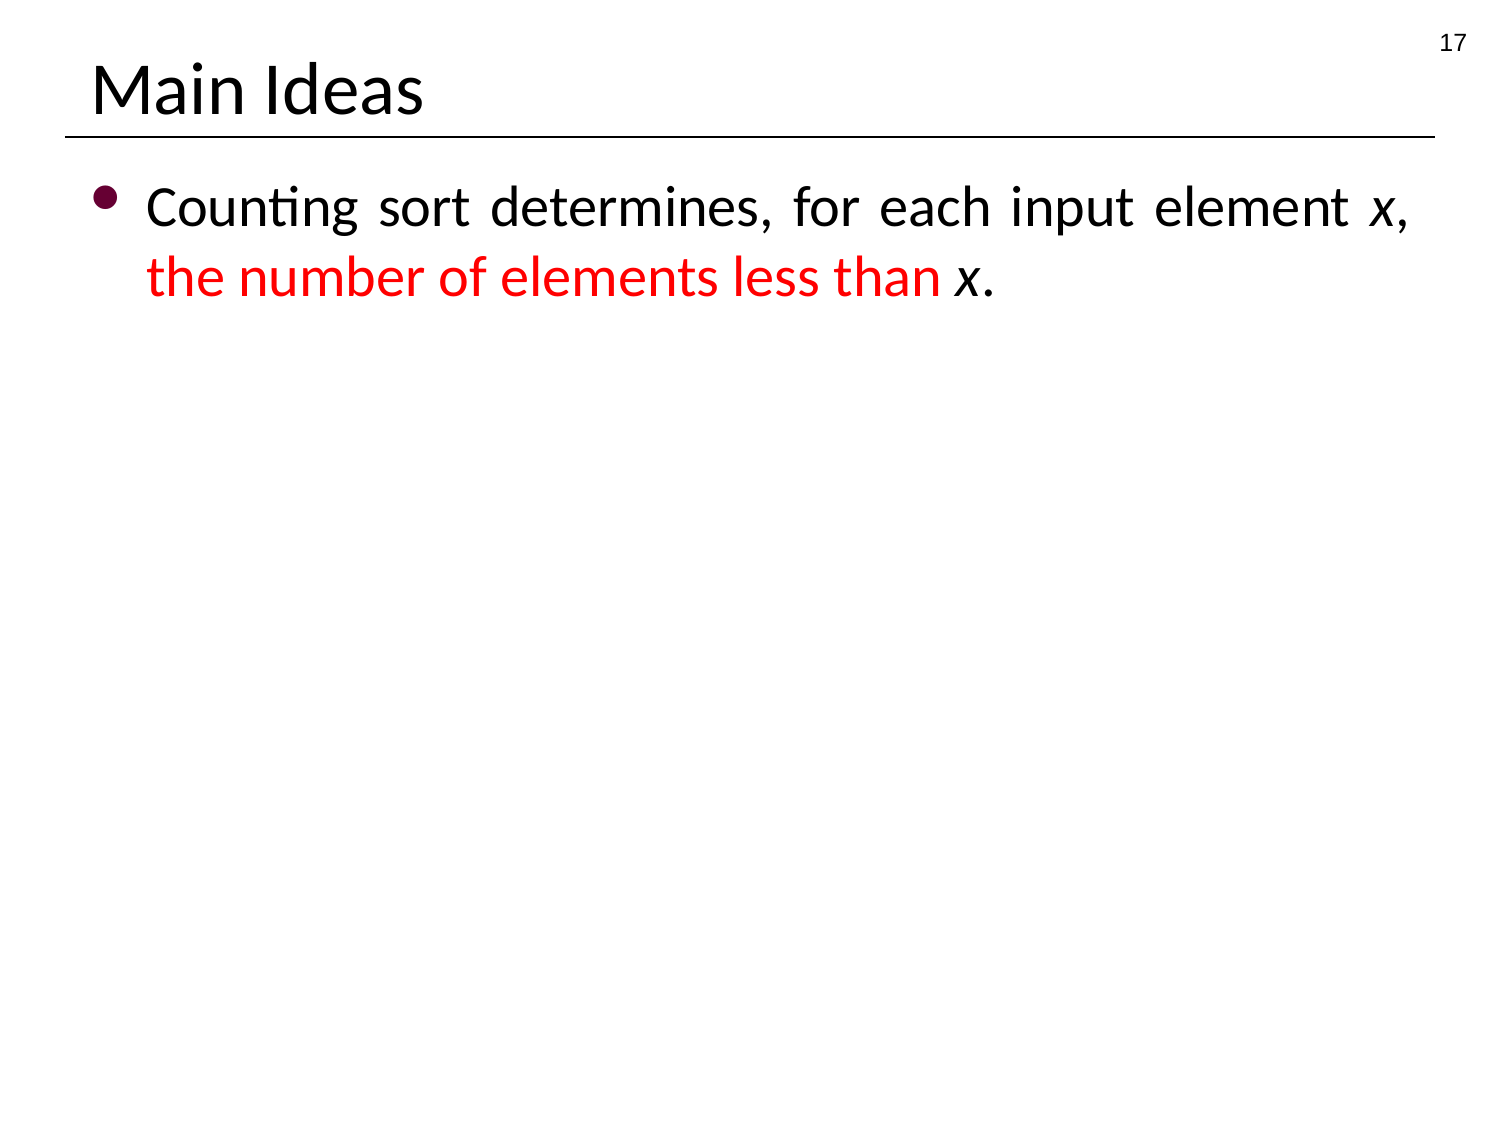

17
# Main Ideas
Counting sort determines, for each input element x, the number of elements less than x.